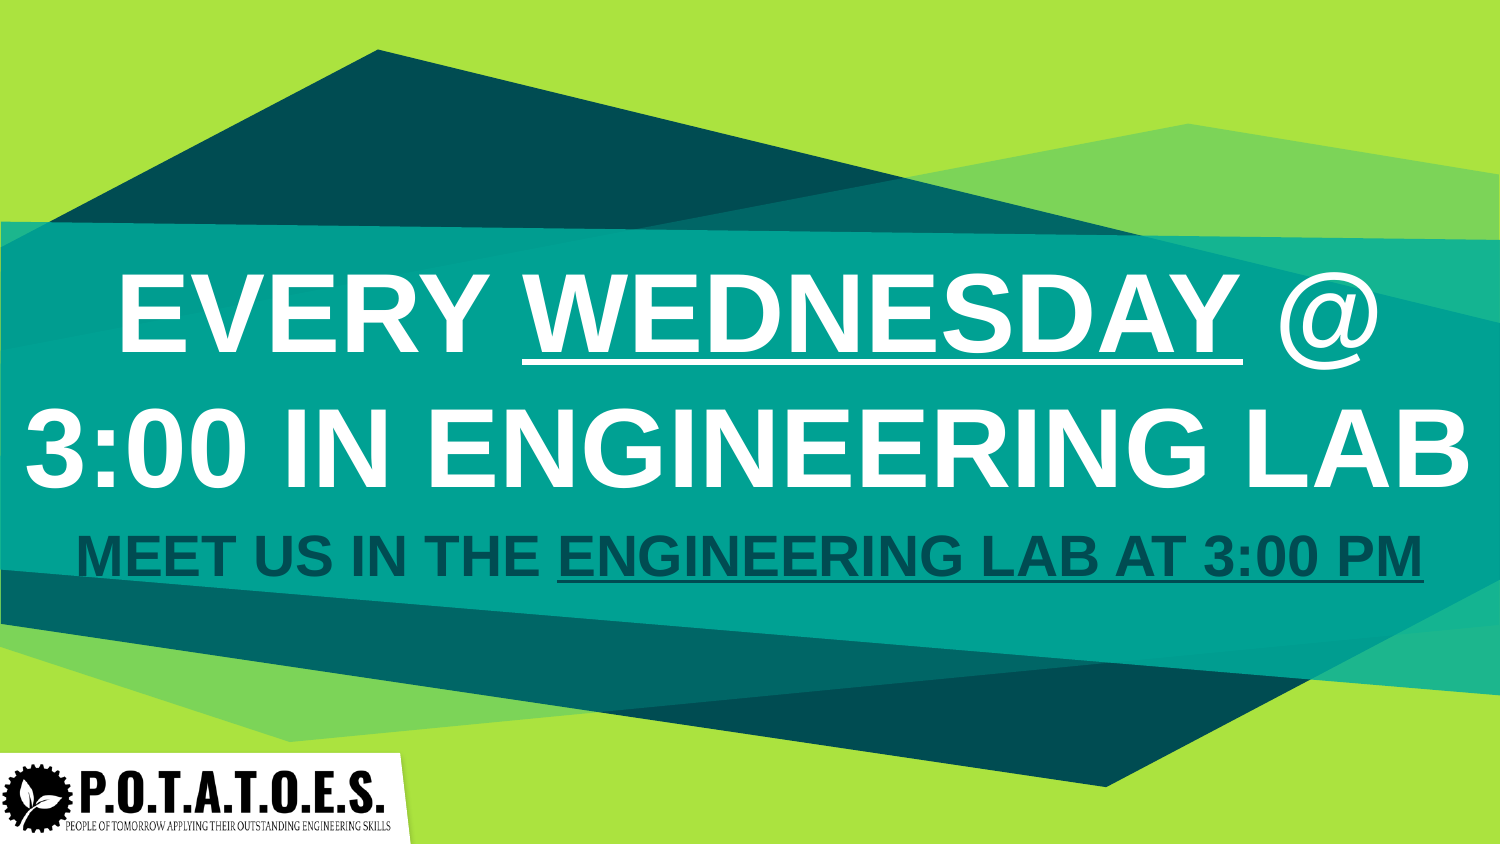

# EVERY WEDNESDAY @ 3:00 IN ENGINEERING LAB
MEET US IN THE ENGINEERING LAB AT 3:00 PM